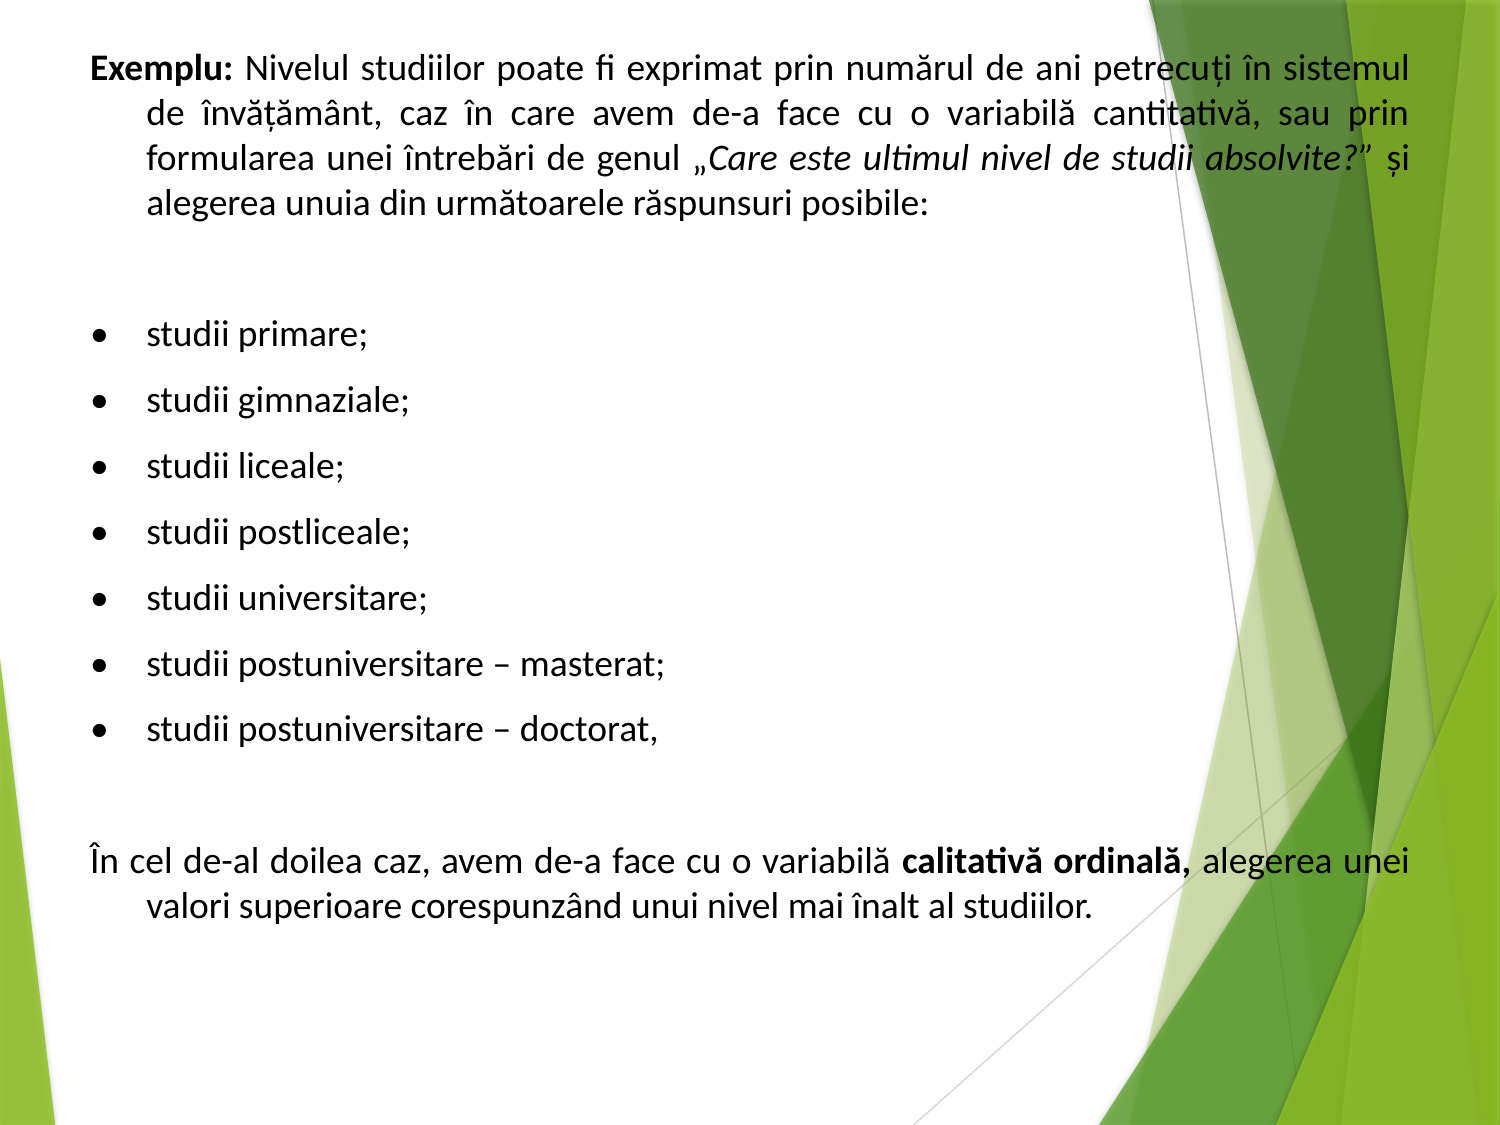

Exemplu: Nivelul studiilor poate fi exprimat prin numărul de ani petrecuţi în sistemul de învăţământ, caz în care avem de-a face cu o variabilă cantitativă, sau prin formularea unei întrebări de genul „Care este ultimul nivel de studii absolvite?” și alegerea unuia din următoarele răspunsuri posibile:

•	studii primare;
•	studii gimnaziale;
•	studii liceale;
•	studii postliceale;
•	studii universitare;
•	studii postuniversitare – masterat;
•	studii postuniversitare – doctorat,

În cel de-al doilea caz, avem de-a face cu o variabilă calitativă ordinală, alegerea unei valori superioare corespunzând unui nivel mai înalt al studiilor.